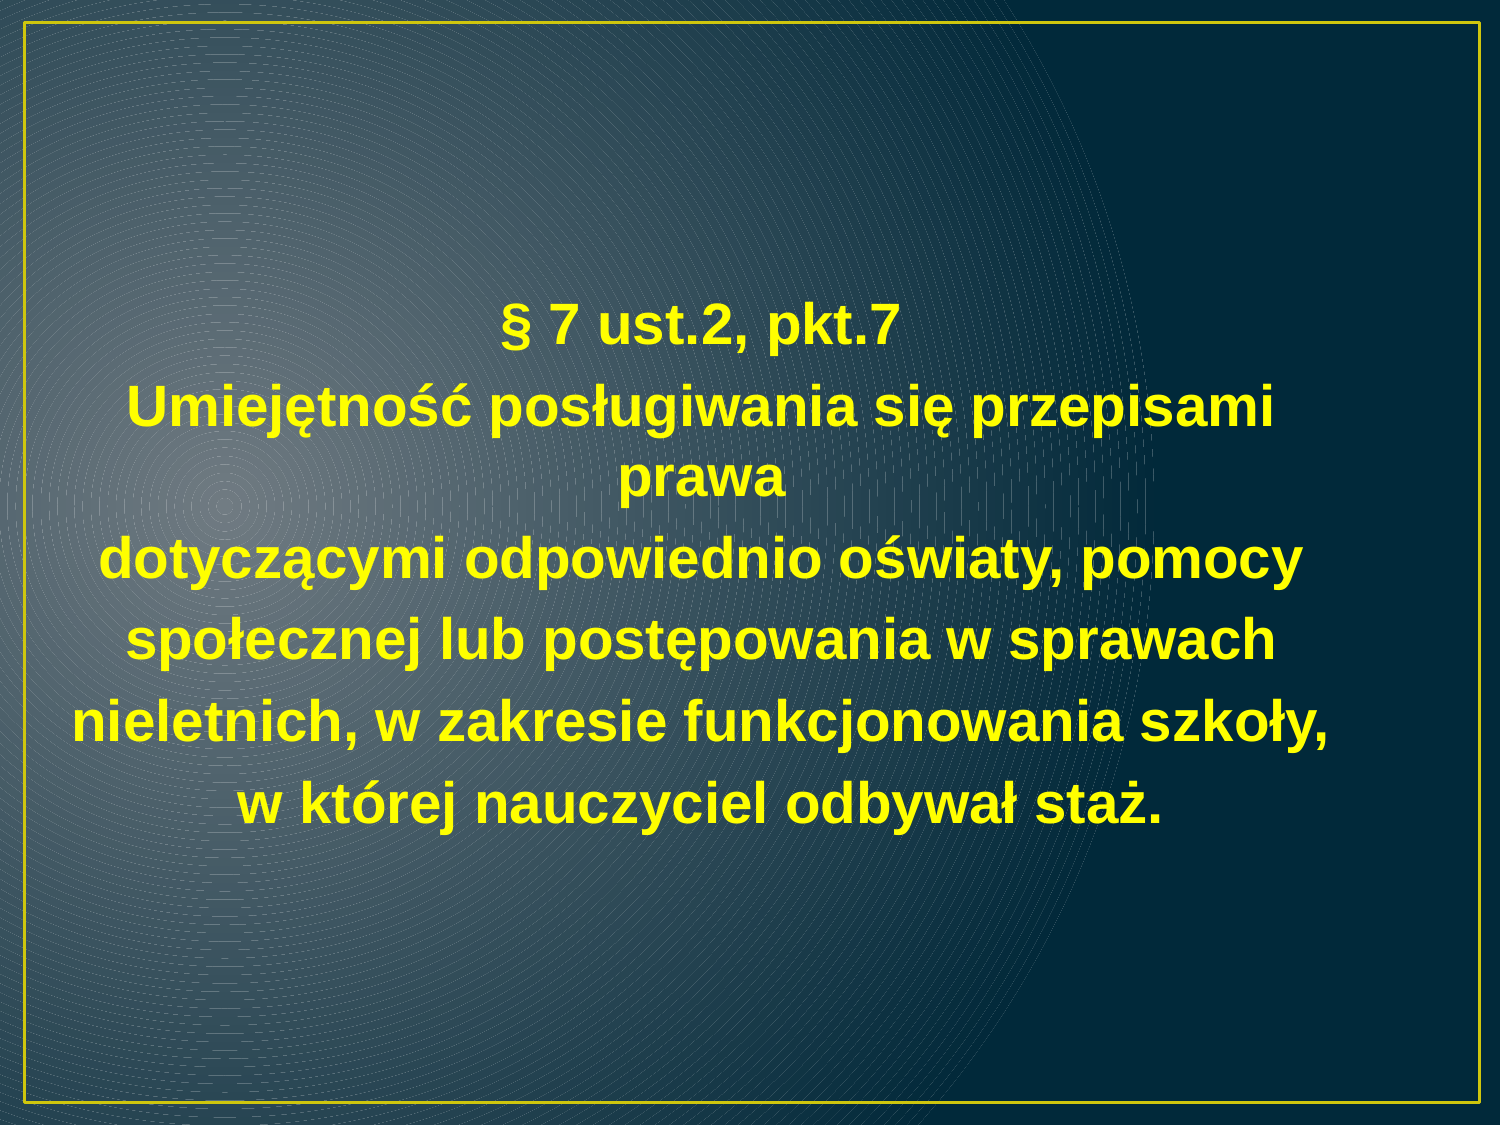

§ 7 ust.2, pkt.7
Umiejętność posługiwania się przepisami prawa
dotyczącymi odpowiednio oświaty, pomocy
społecznej lub postępowania w sprawach
nieletnich, w zakresie funkcjonowania szkoły,
w której nauczyciel odbywał staż.